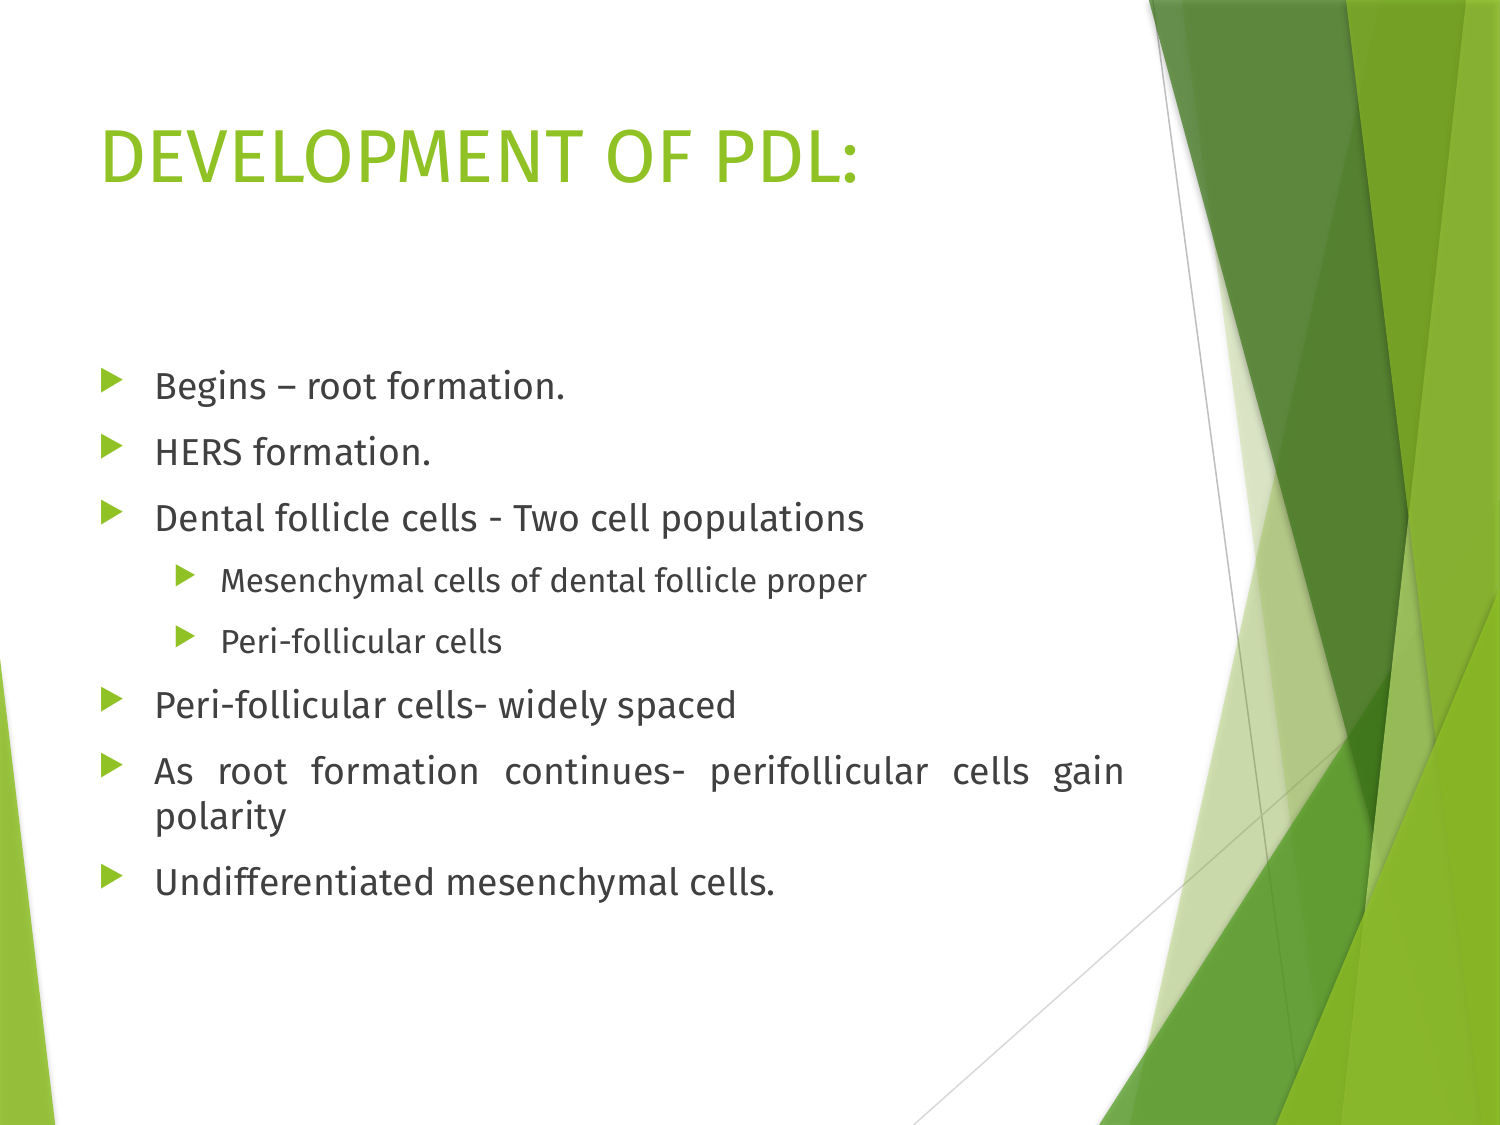

# DEVELOPMENT OF PDL:
Begins – root formation.
HERS formation.
Dental follicle cells - Two cell populations
Mesenchymal cells of dental follicle proper
Peri-follicular cells
Peri-follicular cells- widely spaced
As root formation continues- perifollicular cells gain polarity
Undifferentiated mesenchymal cells.